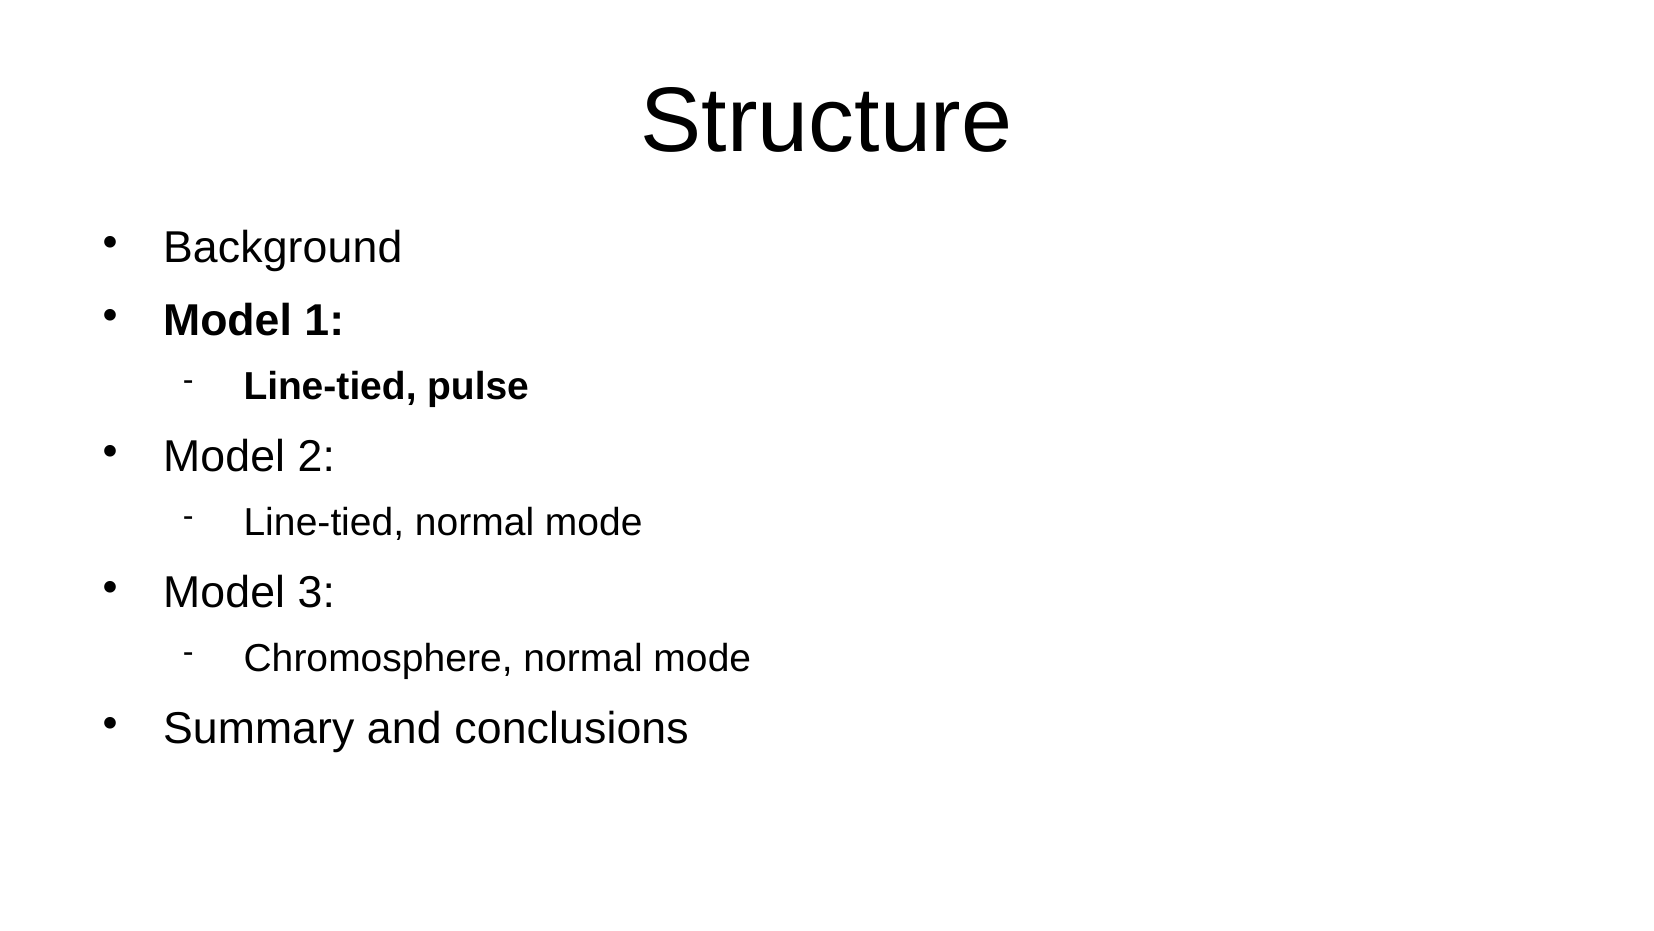

Structure
Background
Model 1:
Line-tied, pulse
Model 2:
Line-tied, normal mode
Model 3:
Chromosphere, normal mode
Summary and conclusions